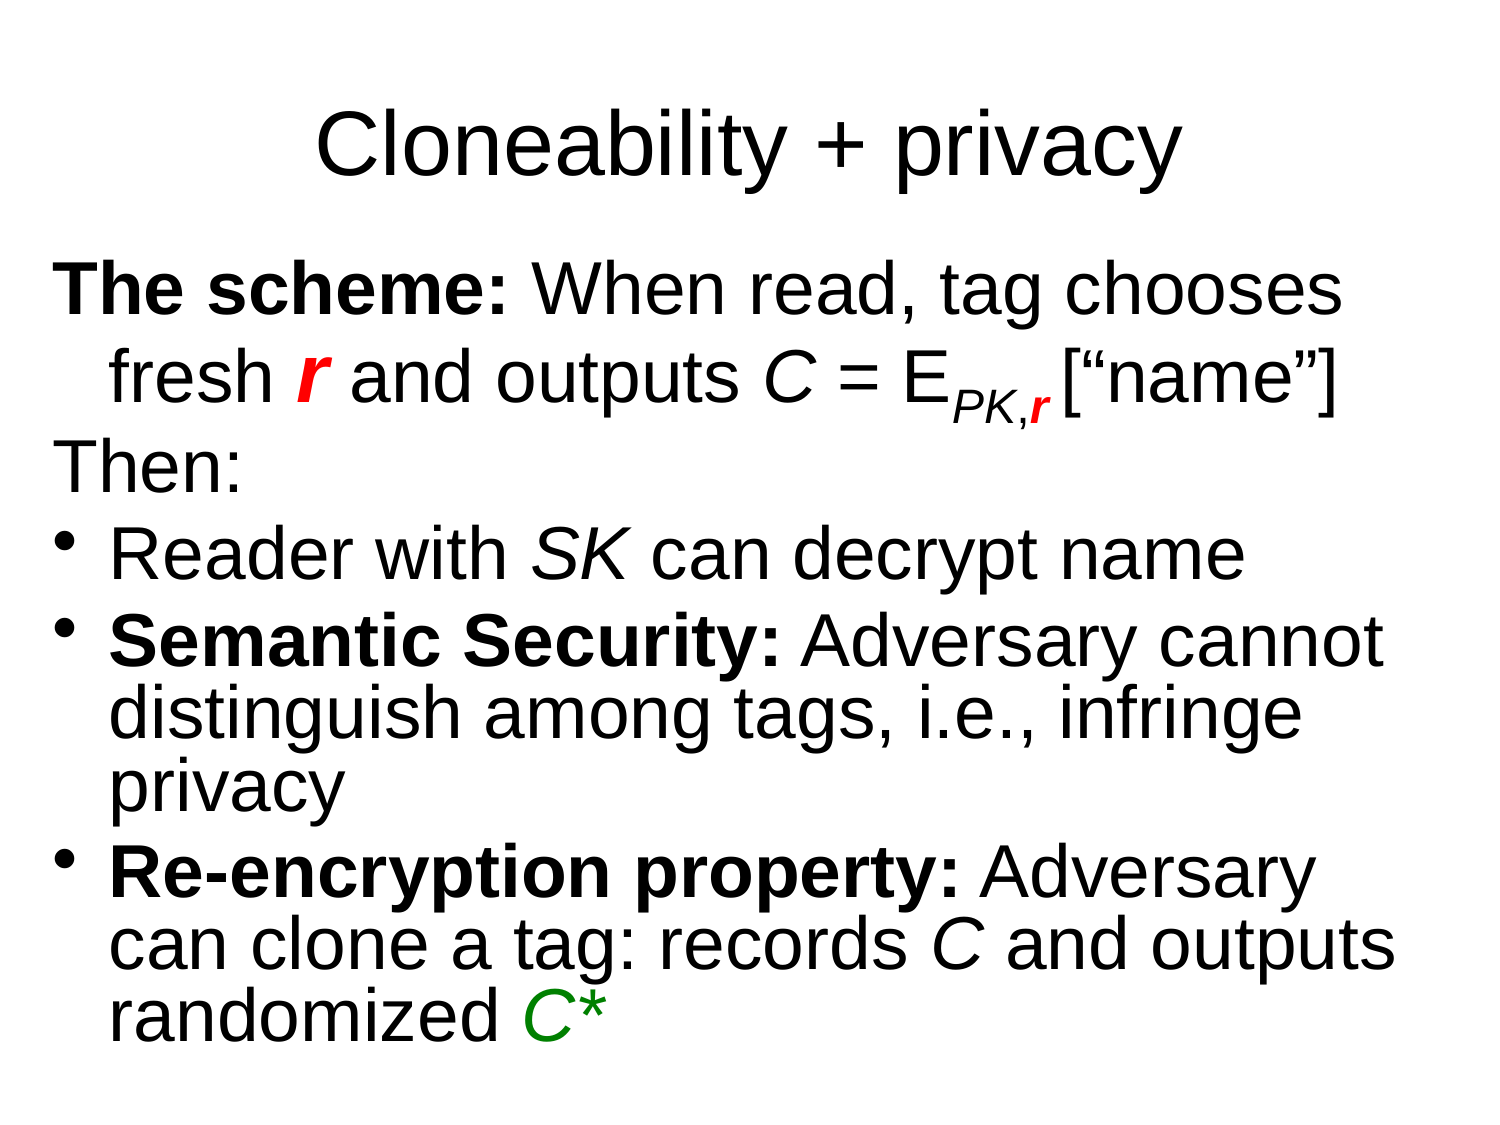

# Cloneability + privacy
The scheme: When read, tag chooses fresh r and outputs C = EPK,r [“name”]
Then:
Reader with SK can decrypt name
Semantic Security: Adversary cannot distinguish among tags, i.e., infringe privacy
Re-encryption property: Adversary can clone a tag: records C and outputs randomized C*